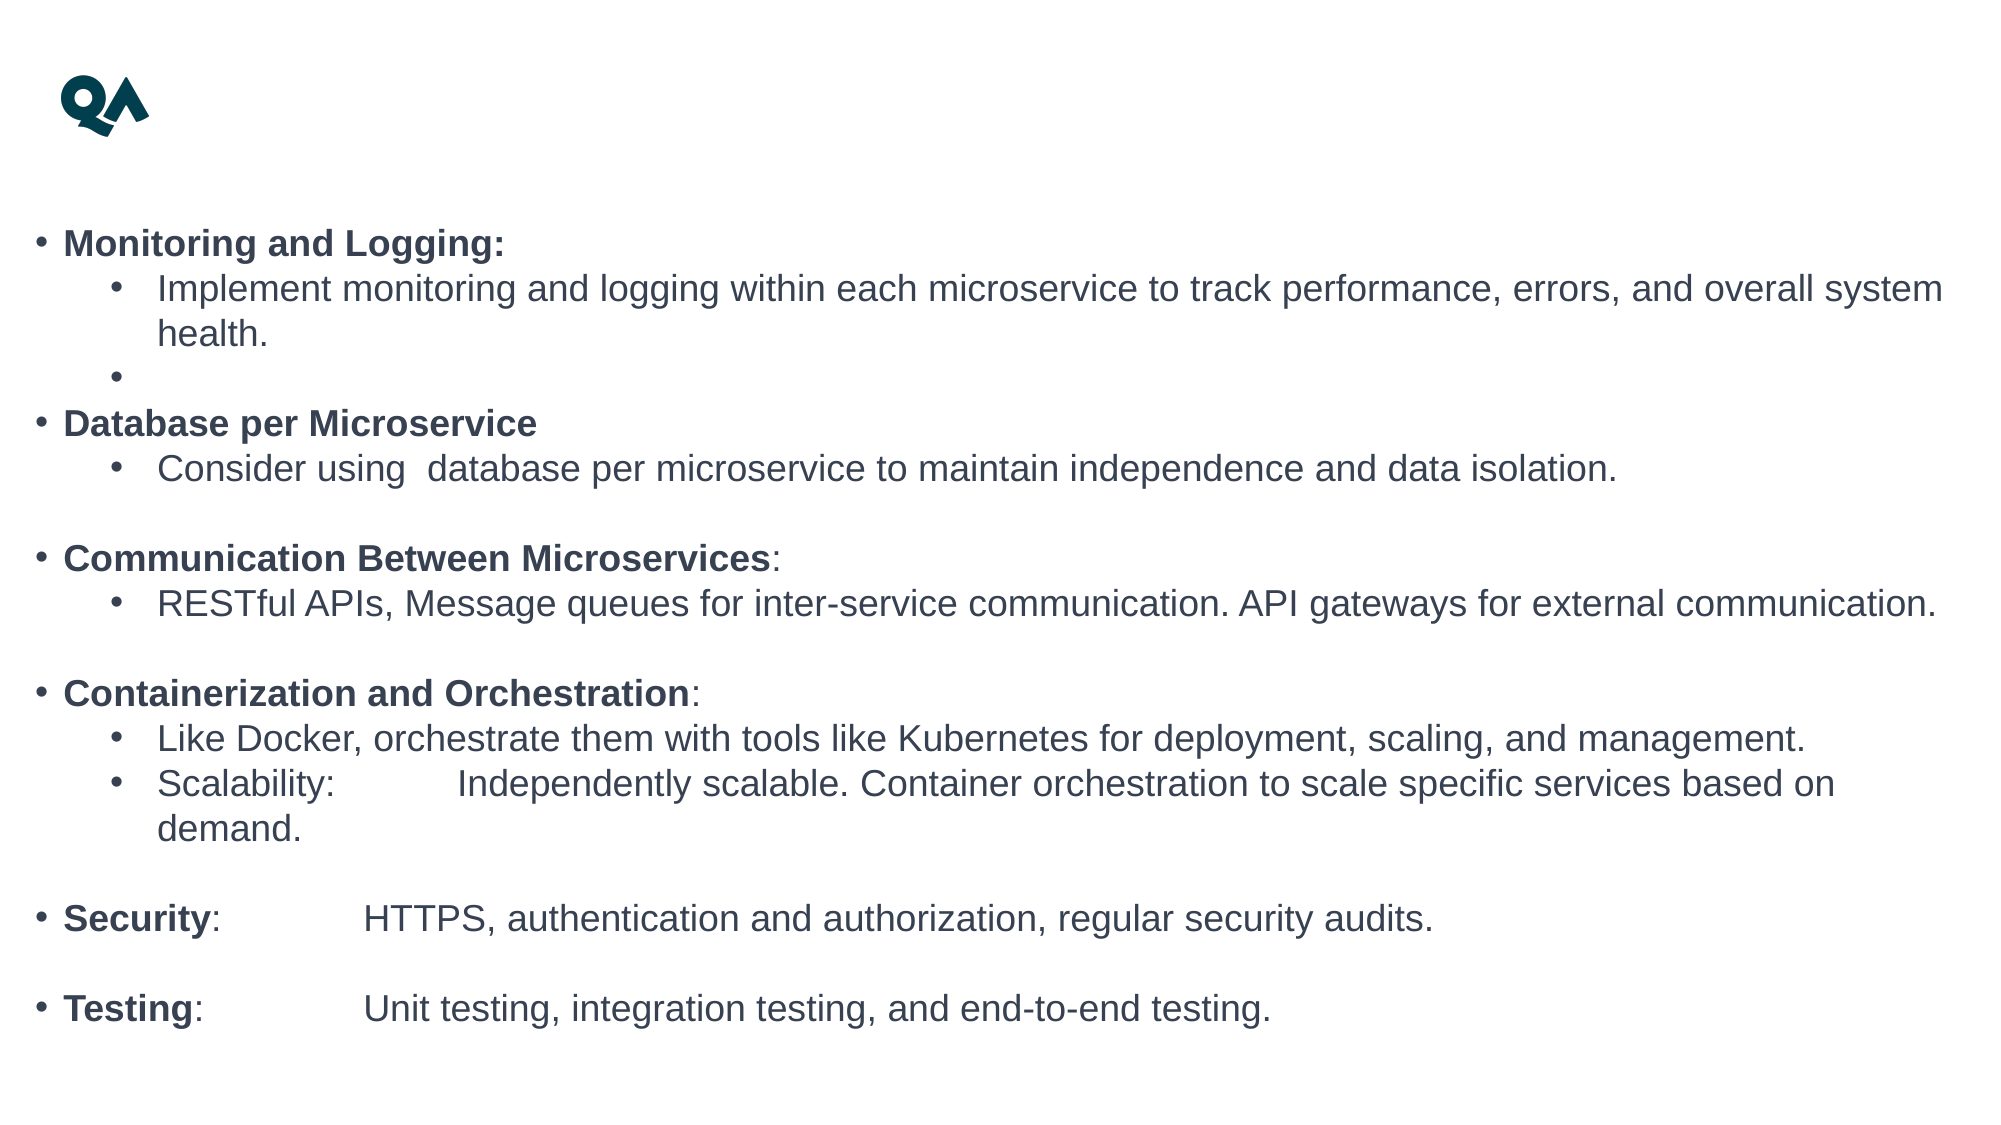

Monitoring and Logging:
Implement monitoring and logging within each microservice to track performance, errors, and overall system health.

Database per Microservice
Consider using  database per microservice to maintain independence and data isolation.

Communication Between Microservices:
RESTful APIs, Message queues for inter-service communication. API gateways for external communication.

Containerization and Orchestration:
Like Docker, orchestrate them with tools like Kubernetes for deployment, scaling, and management.
Scalability: 	Independently scalable. Container orchestration to scale specific services based on demand.

Security:  	HTTPS, authentication and authorization, regular security audits.

Testing:   	Unit testing, integration testing, and end-to-end testing.